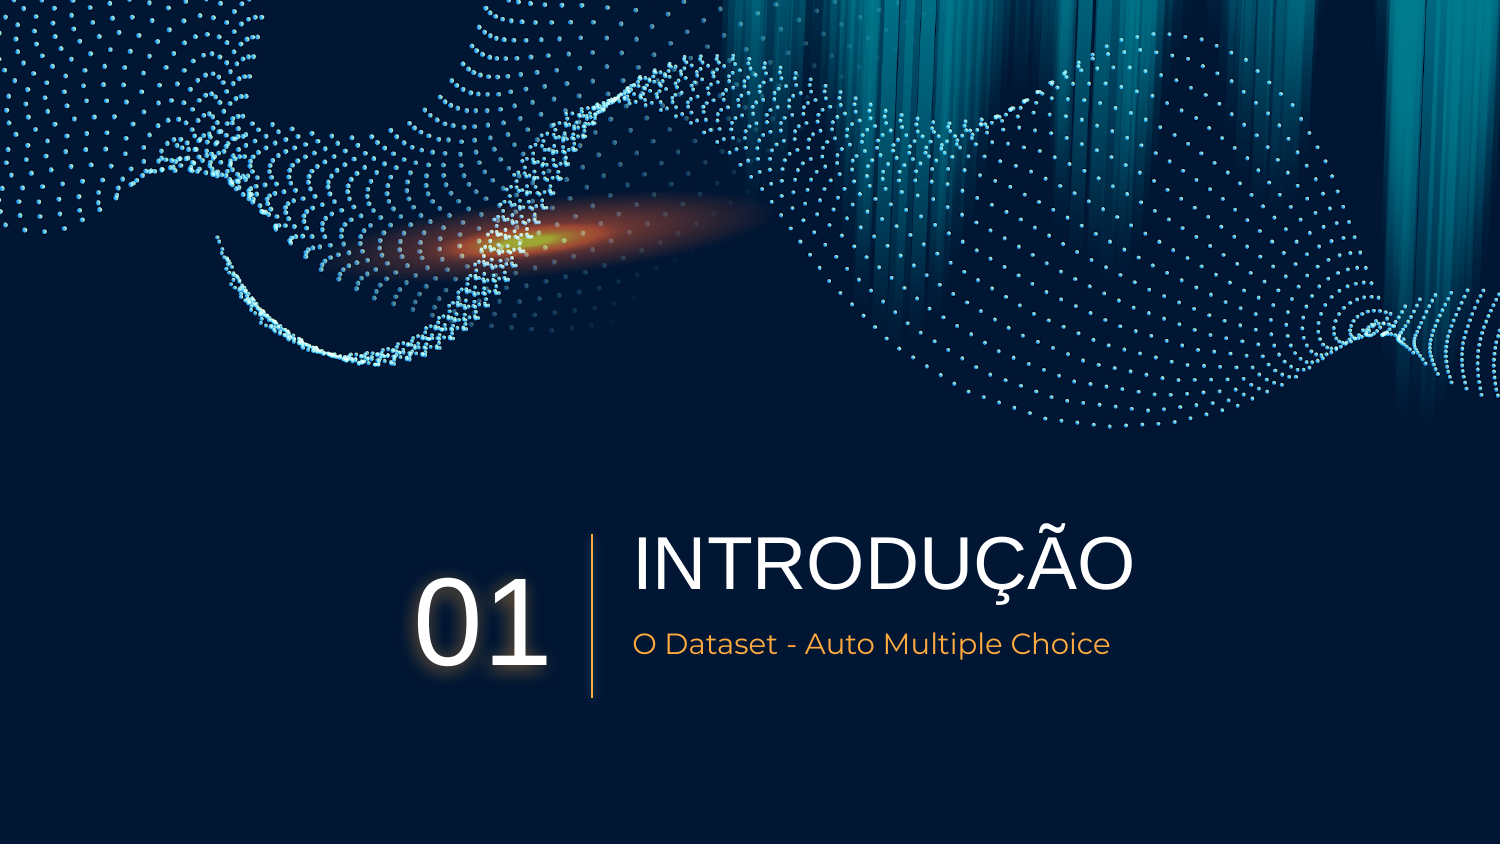

# INTRODUÇÃO
01
O Dataset - Auto Multiple Choice